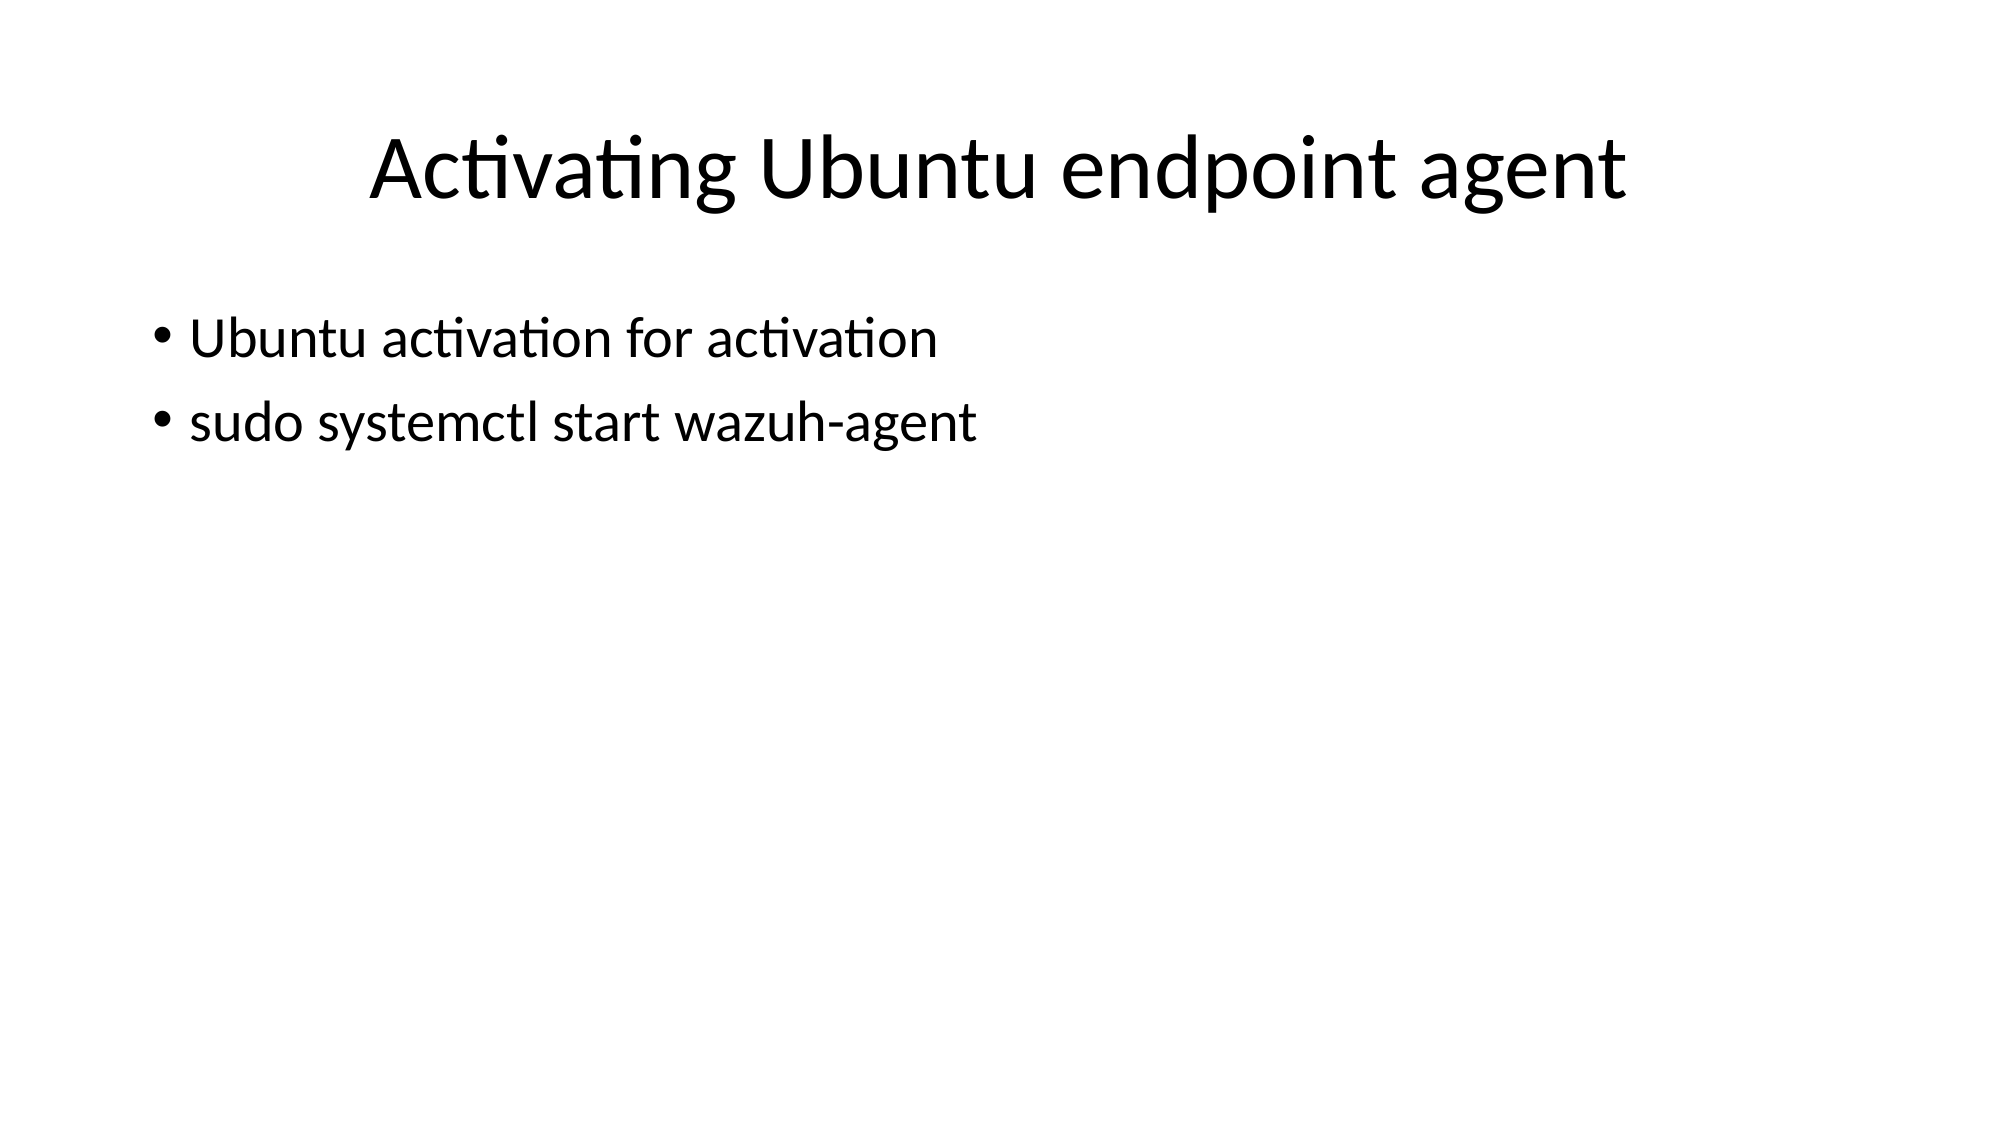

# Activating Ubuntu endpoint agent
Ubuntu activation for activation
sudo systemctl start wazuh-agent